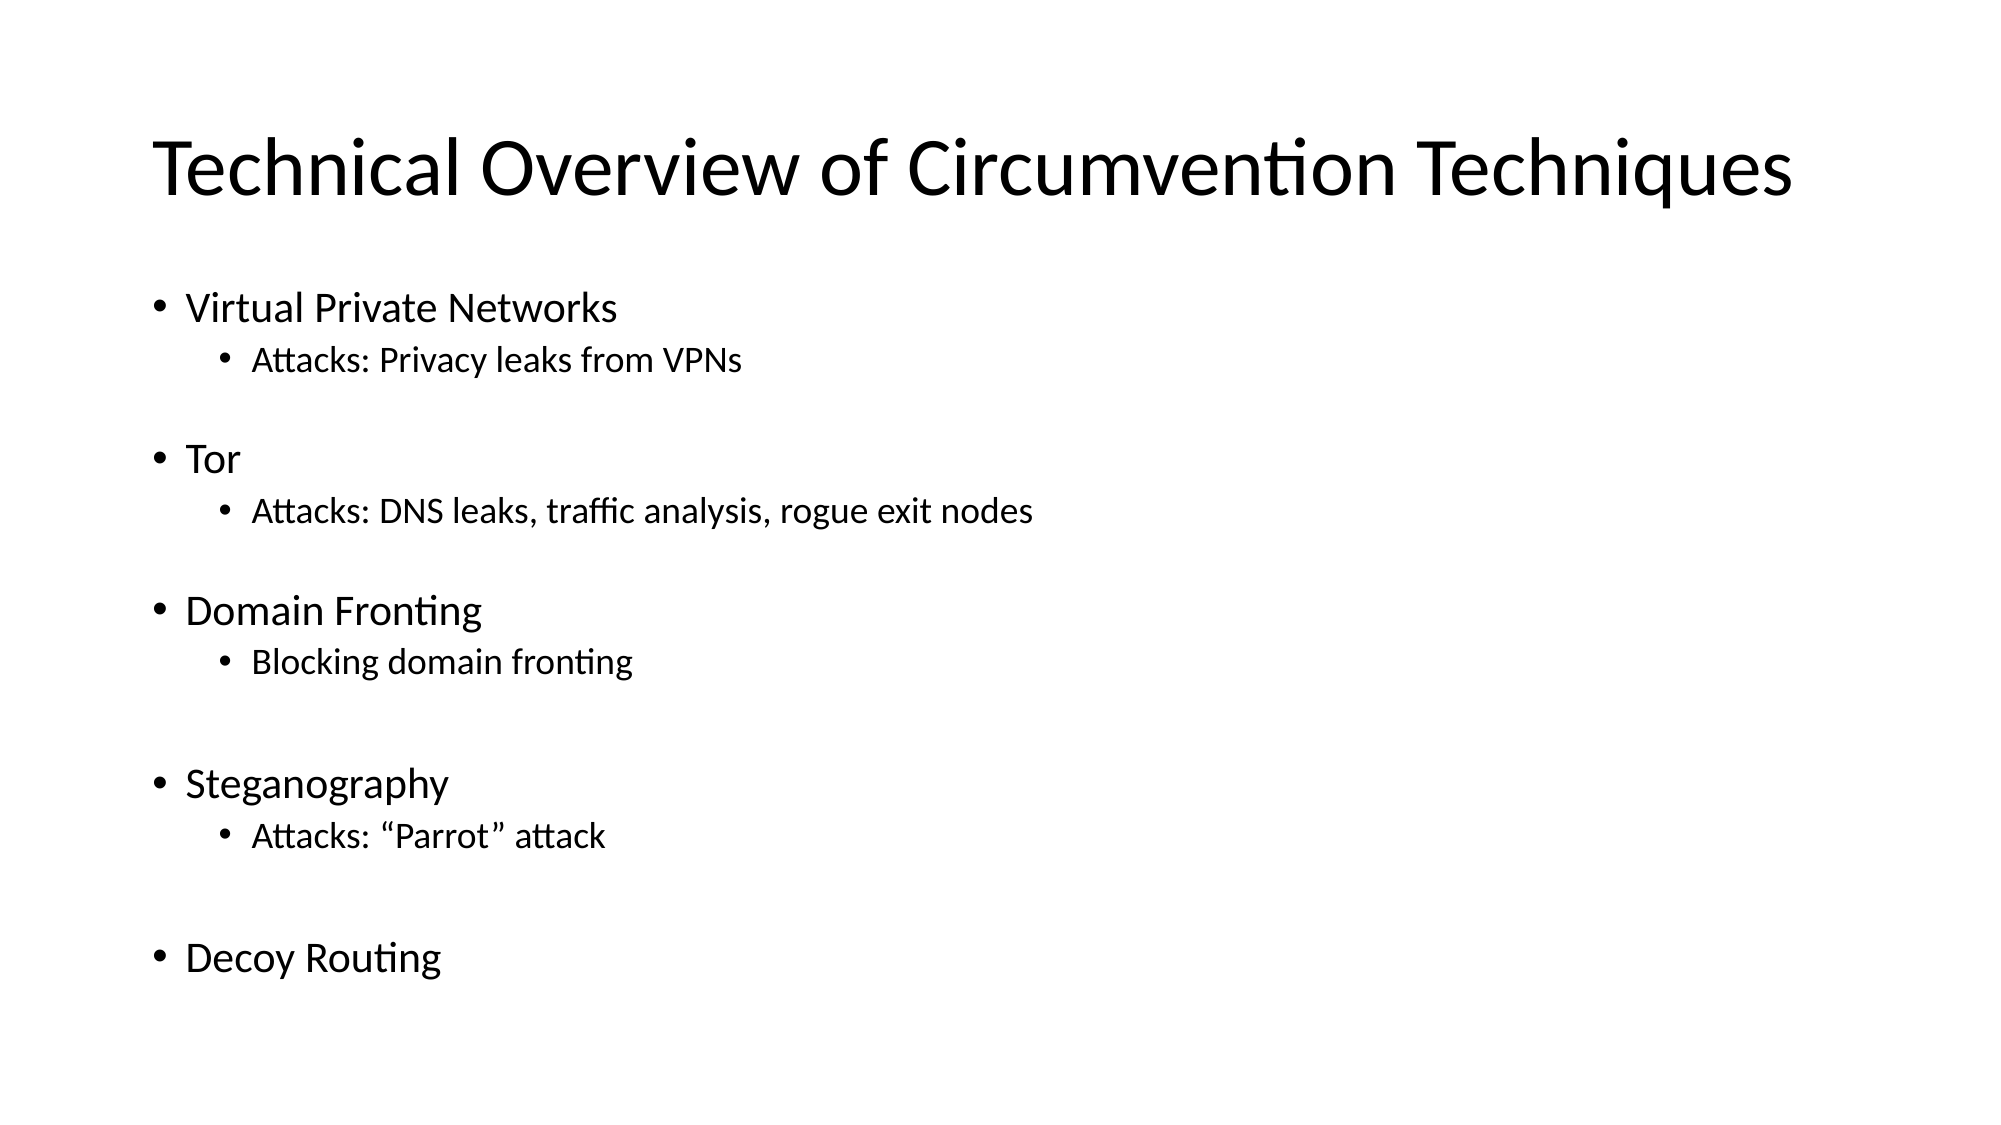

# Technical Overview of Circumvention Techniques
Virtual Private Networks
Attacks: Privacy leaks from VPNs
Tor
Attacks: DNS leaks, traffic analysis, rogue exit nodes
Domain Fronting
Blocking domain fronting

Steganography
Attacks: “Parrot” attack

Decoy Routing